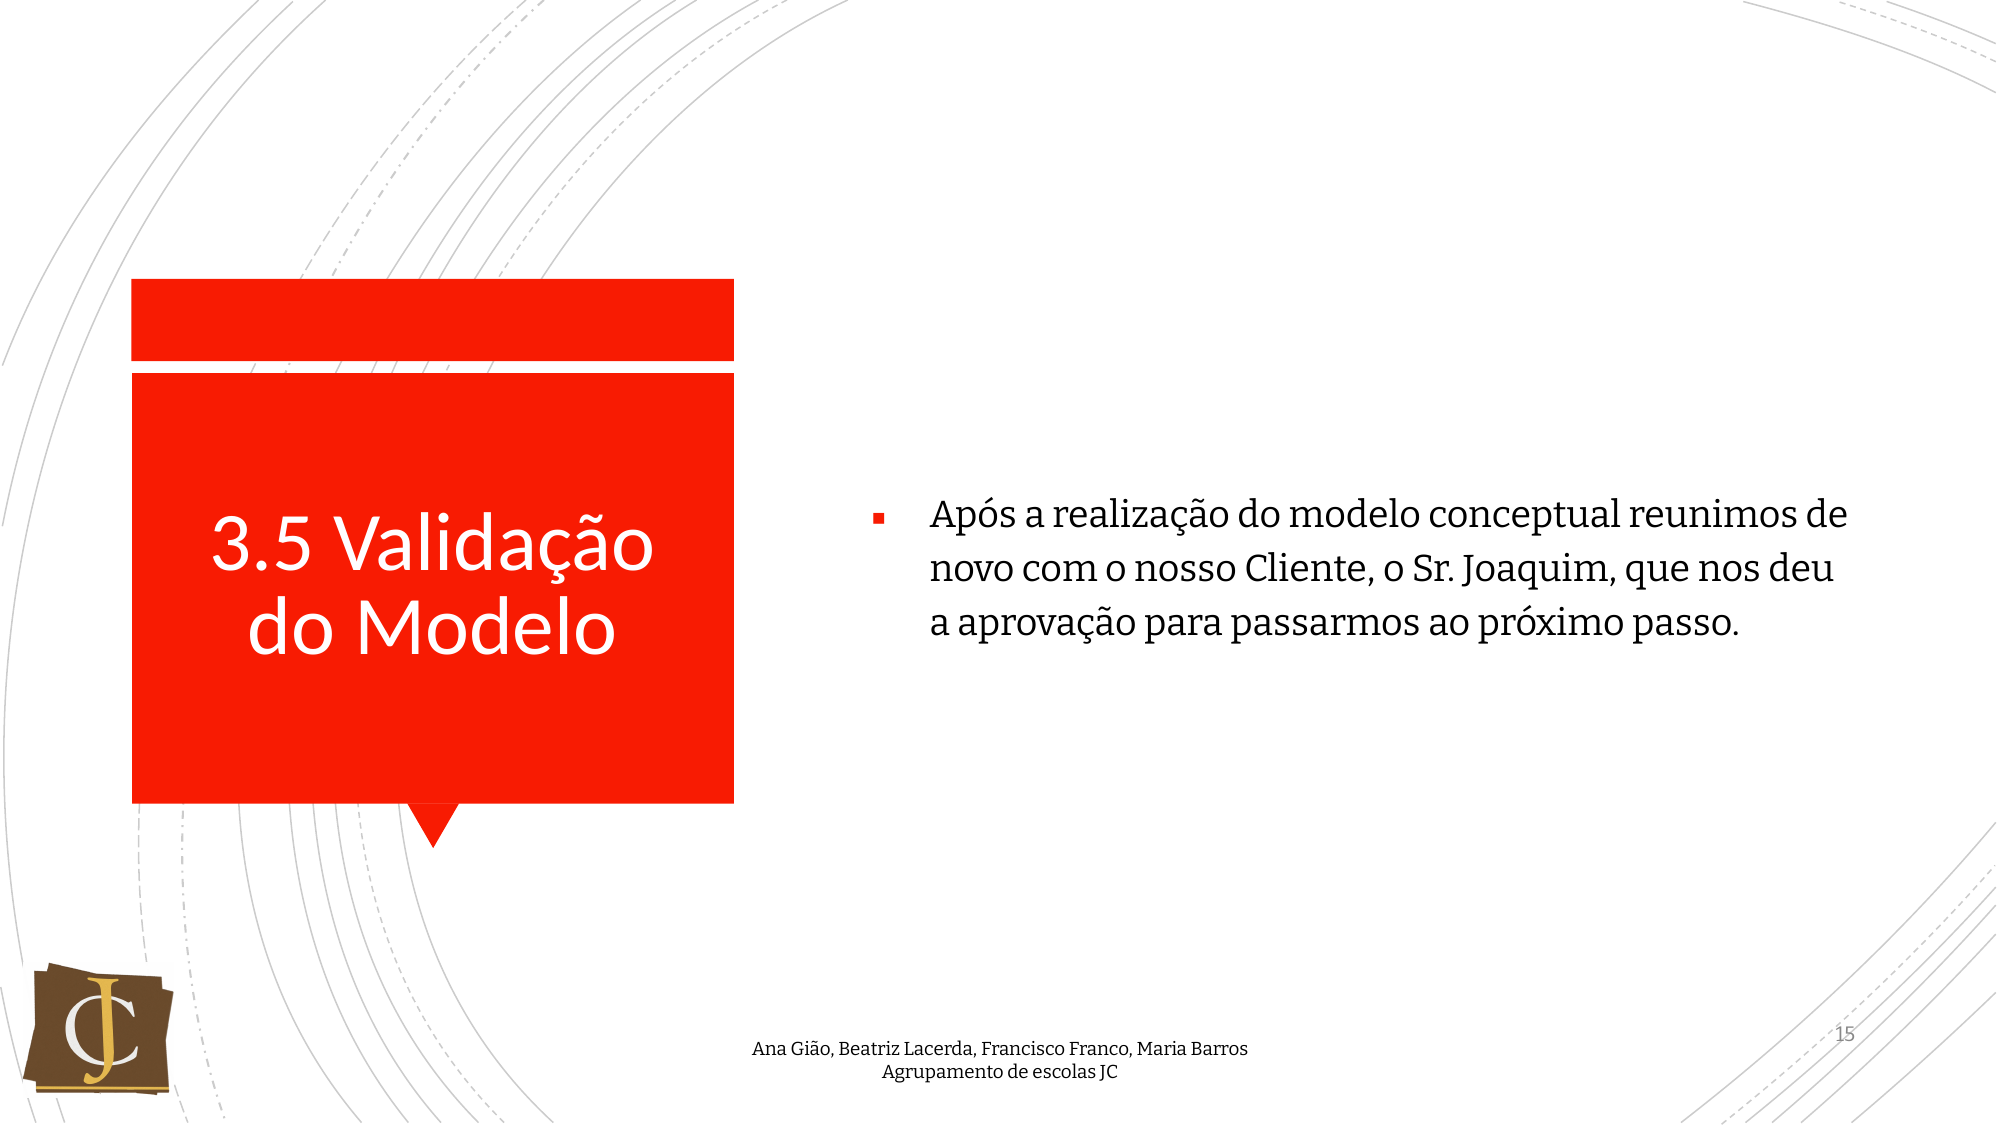

Após a realização do modelo conceptual reunimos de novo com o nosso Cliente, o Sr. Joaquim, que nos deu a aprovação para passarmos ao próximo passo.
# 3.5 Validação do Modelo
15